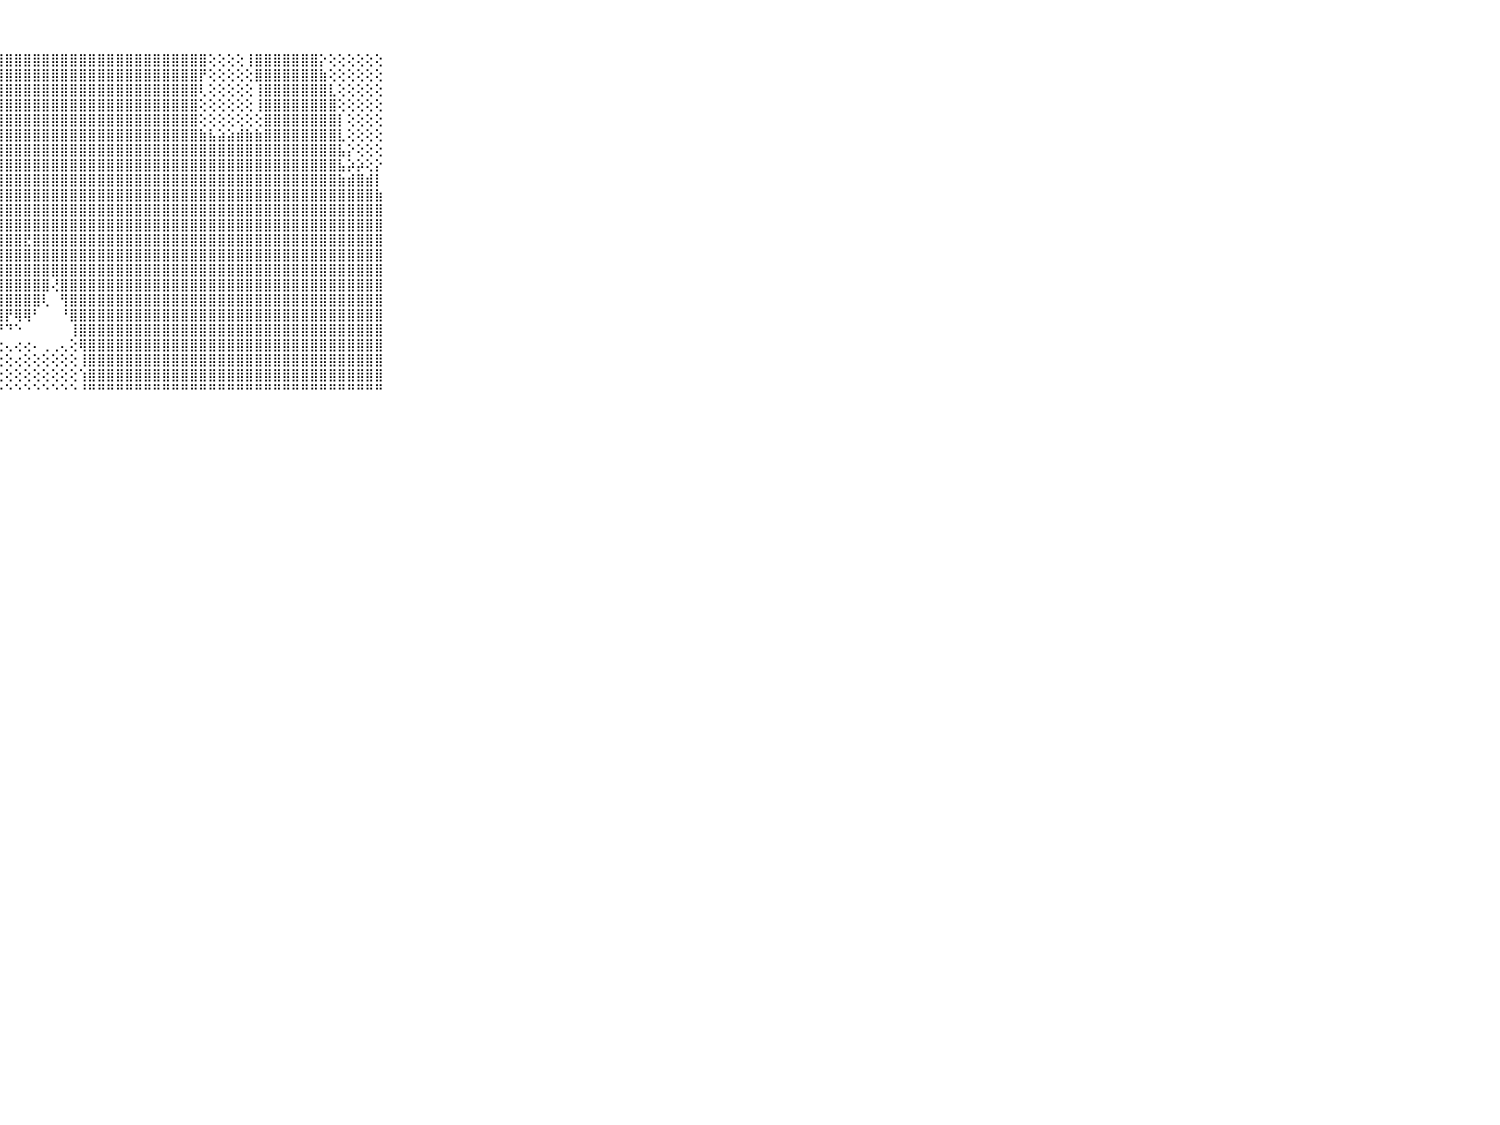

⠀⠀⠀⠀⠀⠀⠀⠀⠀⠀⠀⣿⣿⣿⣿⣿⣿⣿⣿⣿⣿⡿⣿⣿⣿⣿⣿⣿⣿⣿⣿⣿⣿⣿⣿⣿⣿⣿⣿⣿⣿⣿⣿⣿⣿⣿⣿⣿⣿⣿⢕⢕⢕⢕⢸⣿⣿⣿⣿⣿⣿⣿⡕⢕⢕⢕⢕⢕⢕⠀⠀⠀⠀⠀⠀⠀⠀⠀⠀⠀⠀
⠀⠀⠀⠀⠀⠀⠀⠀⠀⠀⠀⣿⣿⣿⣿⣿⣿⢏⢑⢅⢕⢕⣵⣕⣽⣵⣵⣿⣿⣿⣿⣿⣿⣿⣿⣿⣿⣿⣿⣿⣿⣿⣿⣿⣿⣿⣿⣿⣿⡟⢕⢕⢕⢕⢕⣿⣿⣿⣿⣿⣿⣿⣷⢕⢕⢕⢕⢕⢕⠀⠀⠀⠀⠀⠀⠀⠀⠀⠀⠀⠀
⠀⠀⠀⠀⠀⠀⠀⠀⠀⠀⠀⣹⣿⣿⡟⢏⠕⠑⢕⣸⡵⢟⠟⠕⢕⢕⢝⣿⣿⣿⣿⣿⣿⣿⣿⣿⣿⣿⣿⣿⣿⣿⣿⣿⣿⣿⣿⣿⣿⢇⢕⢕⢕⢕⢕⢸⣿⣿⣿⣿⣿⣿⣿⣇⢕⢕⢕⢕⢕⠀⠀⠀⠀⠀⠀⠀⠀⠀⠀⠀⠀
⠀⠀⠀⠀⠀⠀⠀⠀⠀⠀⠀⣿⣿⢿⢕⢁⢔⢕⢼⢏⢅⢔⢕⢱⣱⣾⣿⣿⣿⣿⣿⣿⣿⣿⣿⣿⣿⣿⣿⣿⣿⣿⣿⣿⣿⣿⣿⣿⣿⢕⢕⢕⢕⢕⢕⢸⣿⣿⣿⣿⣿⣿⣿⣿⢕⢕⢕⢕⢕⠀⠀⠀⠀⠀⠀⠀⠀⠀⠀⠀⠀
⠀⠀⠀⠀⠀⠀⠀⠀⠀⠀⠀⣿⡇⢕⢕⢕⢱⡷⡔⢕⢟⣕⣱⣸⣽⣿⣿⣿⣿⣿⣿⣿⣿⣿⣿⣿⣿⣿⣿⣿⣿⣿⣿⣿⣿⣿⣿⣿⣿⢕⢕⢕⢕⢕⢕⢕⣿⣿⣿⣿⣿⣿⣿⣿⡇⢕⢕⢕⢕⠀⠀⠀⠀⠀⠀⠀⠀⠀⠀⠀⠀
⠀⠀⠀⠀⠀⠀⠀⠀⠀⠀⠀⣿⢑⢱⡇⢕⣵⣵⣵⣿⣿⣿⣿⣿⣿⣿⣿⣿⣿⣿⣿⣿⣿⣿⣿⣿⣿⣿⣿⣿⣿⣿⣿⣿⣿⣿⣿⣿⣿⣷⣧⣵⣵⣾⣷⣷⣿⣿⣿⣿⣿⣿⣿⣿⣇⢕⢕⢕⢕⠀⠀⠀⠀⠀⠀⠀⠀⠀⠀⠀⠀
⠀⠀⠀⠀⠀⠀⠀⠀⠀⠀⠀⣿⣇⢕⢕⢝⣿⣿⣿⣿⣿⣿⣿⣿⣿⣿⣿⣿⣿⣿⣿⣿⣿⣿⣿⣿⣿⣿⣿⣿⣿⣿⣿⣿⣿⣿⣿⣿⣿⣿⣿⣿⣿⣿⣿⣿⣿⣿⣿⣿⣿⣿⣿⣿⣧⡕⢕⢕⢕⠀⠀⠀⠀⠀⠀⠀⠀⠀⠀⠀⠀
⠀⠀⠀⠀⠀⠀⠀⠀⠀⠀⠀⣿⣿⡕⢕⢕⣿⣿⣿⣿⣿⣿⣿⣿⣿⣿⣿⣿⣿⣿⣿⣿⣿⣿⣿⣿⣿⣿⣿⣿⣿⣿⣿⣿⣿⣿⣿⣿⣿⣿⣿⣿⣿⣿⣿⣿⣿⣿⣿⣿⣿⣿⣿⣿⣧⡵⡵⢕⡕⠀⠀⠀⠀⠀⠀⠀⠀⠀⠀⠀⠀
⠀⠀⠀⠀⠀⠀⠀⠀⠀⠀⠀⣿⣿⣇⢕⢕⣿⣿⣿⣿⣿⣿⣿⣿⣿⣿⣿⣿⣿⣿⣿⣿⣿⣿⣿⣿⣿⣿⣿⣿⣿⣿⣿⣿⣿⣿⣿⣿⣿⣿⣿⣿⣿⣿⣿⣿⣿⣿⣿⣿⣿⣿⣿⣿⣷⣾⣿⣾⡇⠀⠀⠀⠀⠀⠀⠀⠀⠀⠀⠀⠀
⠀⠀⠀⠀⠀⠀⠀⠀⠀⠀⠀⣿⣿⣿⡕⢕⢸⣿⣿⣿⣿⣿⣿⣿⣿⣿⣿⣿⣿⣿⣿⣿⣿⣿⣿⣿⣿⣿⣿⣿⣿⣿⣿⣿⣿⣿⣿⣿⣿⣿⣿⣿⣿⣿⣿⣿⣿⣿⣿⣿⣿⣿⣿⣿⣿⣿⣿⣿⣷⠀⠀⠀⠀⠀⠀⠀⠀⠀⠀⠀⠀
⠀⠀⠀⠀⠀⠀⠀⠀⠀⠀⠀⣿⣿⣿⣿⣵⣕⣿⣿⣿⣿⣿⣿⣿⣿⣿⣿⣿⣿⣿⣿⣿⣿⣿⣿⣿⣿⣿⣿⣿⣿⣿⣿⣿⣿⣿⣿⣿⣿⣿⣿⣿⣿⣿⣿⣿⣿⣿⣿⣿⣿⣿⣿⣿⣿⣿⣿⣿⣿⠀⠀⠀⠀⠀⠀⠀⠀⠀⠀⠀⠀
⠀⠀⠀⠀⠀⠀⠀⠀⠀⠀⠀⣿⣿⣿⣿⣿⣿⣿⣿⣿⣿⣿⣿⣿⣿⣿⣿⣿⣿⣿⣿⣿⣿⣿⣿⣿⣿⣿⣿⣿⣿⣿⣿⣿⣿⣿⣿⣿⣿⣿⣿⣿⣿⣿⣿⣿⣿⣿⣿⣿⣿⣿⣿⣿⣿⣿⣿⣿⣿⠀⠀⠀⠀⠀⠀⠀⠀⠀⠀⠀⠀
⠀⠀⠀⠀⠀⠀⠀⠀⠀⠀⠀⣿⣿⣿⣿⣿⣿⣿⣿⣿⣿⣿⣿⣿⣿⣿⣿⣿⣿⣿⣟⣿⣿⣿⣿⣿⣿⣿⣿⣿⣿⣿⣿⣿⣿⣿⣿⣿⣿⣿⣿⣿⣿⣿⣿⣿⣿⣿⣿⣿⣿⣿⣿⣿⣿⣿⣿⣿⣿⠀⠀⠀⠀⠀⠀⠀⠀⠀⠀⠀⠀
⠀⠀⠀⠀⠀⠀⠀⠀⠀⠀⠀⣿⣿⣿⣿⣿⣿⣿⣿⣿⣿⣿⣿⣿⣿⣿⣿⣿⣿⣿⣿⣿⣿⣿⣿⣿⣿⣿⣿⣿⣿⣿⣿⣿⣿⣿⣿⣿⣿⣿⣿⣿⣿⣿⣿⣿⣿⣿⣿⣿⣿⣿⣿⣿⣿⣿⣿⣿⣿⠀⠀⠀⠀⠀⠀⠀⠀⠀⠀⠀⠀
⠀⠀⠀⠀⠀⠀⠀⠀⠀⠀⠀⣿⣿⣿⣿⣿⣿⣿⣯⣹⣿⣿⣿⣿⣿⣿⣿⣿⣿⣿⣿⣿⣿⣿⣿⣿⣿⣿⣿⣿⣿⣿⣿⣿⣿⣿⣿⣿⣿⣿⣿⣿⣿⣿⣿⣿⣿⣿⣿⣿⣿⣿⣿⣿⣿⣿⣿⣿⣿⠀⠀⠀⠀⠀⠀⠀⠀⠀⠀⠀⠀
⠀⠀⠀⠀⠀⠀⠀⠀⠀⠀⠀⣿⣿⣿⣿⣿⣿⣿⣿⡏⣿⣿⣿⣿⣿⣿⣿⣿⣿⣿⣿⣿⣿⢜⣿⣿⣿⣿⣿⣿⣿⣿⣿⣿⣿⣿⣿⣿⣿⣿⣿⣿⣿⣿⣿⣿⣿⣿⣿⣿⣿⣿⣿⣿⣿⣿⣿⣿⣿⠀⠀⠀⠀⠀⠀⠀⠀⠀⠀⠀⠀
⠀⠀⠀⠀⠀⠀⠀⠀⠀⠀⠀⣿⣿⣿⣿⣿⣿⣿⣿⣇⢜⢿⣿⣿⣿⣿⣿⣿⣿⣿⣿⣿⢇⠀⢻⣿⣿⣿⣿⣿⣿⣿⣿⣿⣿⣿⣿⣿⣿⣿⣿⣿⣿⣿⣿⣿⣿⣿⣿⣿⣿⣿⣿⣿⣿⣿⣿⣿⣿⠀⠀⠀⠀⠀⠀⠀⠀⠀⠀⠀⠀
⠀⠀⠀⠀⠀⠀⠀⠀⠀⠀⠀⣿⣿⣿⣿⣿⣿⣿⣿⣿⣕⢕⢝⢻⢿⣿⣿⣿⡟⢿⢿⠃⠀⠀⠘⣿⣿⣿⣿⣿⣿⣿⣿⣿⣿⣿⣿⣿⣿⣿⣿⣿⣿⣿⣿⣿⣿⣿⣿⣿⣿⣿⣿⣿⣿⣿⣿⣿⣿⠀⠀⠀⠀⠀⠀⠀⠀⠀⠀⠀⠀
⠀⠀⠀⠀⠀⠀⠀⠀⠀⠀⠀⣿⣿⣿⣿⣿⣿⣿⣿⣿⣿⣇⢕⢕⢕⢕⠝⠝⠙⠑⠀⠀⠀⠀⠀⢸⣿⣿⣿⣿⣿⣿⣿⣿⣿⣿⣿⣿⣿⣿⣿⣿⣿⣿⣿⣿⣿⣿⣿⣿⣿⣿⣿⣿⣿⣿⣿⣿⣿⠀⠀⠀⠀⠀⠀⠀⠀⠀⠀⠀⠀
⠀⠀⠀⠀⠀⠀⠀⠀⠀⠀⠀⣿⣿⣿⣿⣿⣿⣿⣿⣿⣿⣿⡕⢕⢕⢕⢔⢔⢄⢔⢔⠄⢀⢀⢄⢕⢿⣿⣿⣿⣿⣿⣿⣿⣿⣿⣿⣿⣿⣿⣿⣿⣿⣿⣿⣿⣿⣿⣿⣿⣿⣿⣿⣿⣿⣿⣿⣿⣿⠀⠀⠀⠀⠀⠀⠀⠀⠀⠀⠀⠀
⠀⠀⠀⠀⠀⠀⠀⠀⠀⠀⠀⣿⣿⣿⣿⣿⣿⣿⣿⣿⣿⣿⣧⢕⢕⢕⢕⢕⢕⢔⢕⢕⢕⢕⢕⢕⢸⣿⣿⣿⣿⣿⣿⣿⣿⣿⣿⣿⣿⣿⣿⣿⣿⣿⣿⣿⣿⣿⣿⣿⣿⣿⣿⣿⣿⣿⣿⣿⣿⠀⠀⠀⠀⠀⠀⠀⠀⠀⠀⠀⠀
⠀⠀⠀⠀⠀⠀⠀⠀⠀⠀⠀⣿⣿⣿⣿⣿⣿⣿⣿⣿⣿⣿⣿⣧⣕⡕⢕⢕⢕⢕⢕⢕⢕⢕⢕⢕⢱⣿⣿⣿⣿⣿⣿⣿⣿⣿⣿⣿⣿⣿⣿⣿⣿⣿⣿⣿⣿⣿⣿⣿⣿⣿⣿⣿⣿⣿⣿⣿⣿⠀⠀⠀⠀⠀⠀⠀⠀⠀⠀⠀⠀
⠀⠀⠀⠀⠀⠀⠀⠀⠀⠀⠀⠛⠛⠛⠛⠛⠛⠛⠛⠛⠛⠛⠛⠛⠛⠛⠓⠑⠑⠑⠑⠑⠑⠑⠑⠑⠘⠛⠛⠛⠛⠛⠛⠛⠛⠛⠛⠛⠛⠛⠛⠛⠛⠛⠛⠛⠛⠛⠛⠛⠛⠛⠛⠛⠛⠛⠛⠛⠛⠀⠀⠀⠀⠀⠀⠀⠀⠀⠀⠀⠀